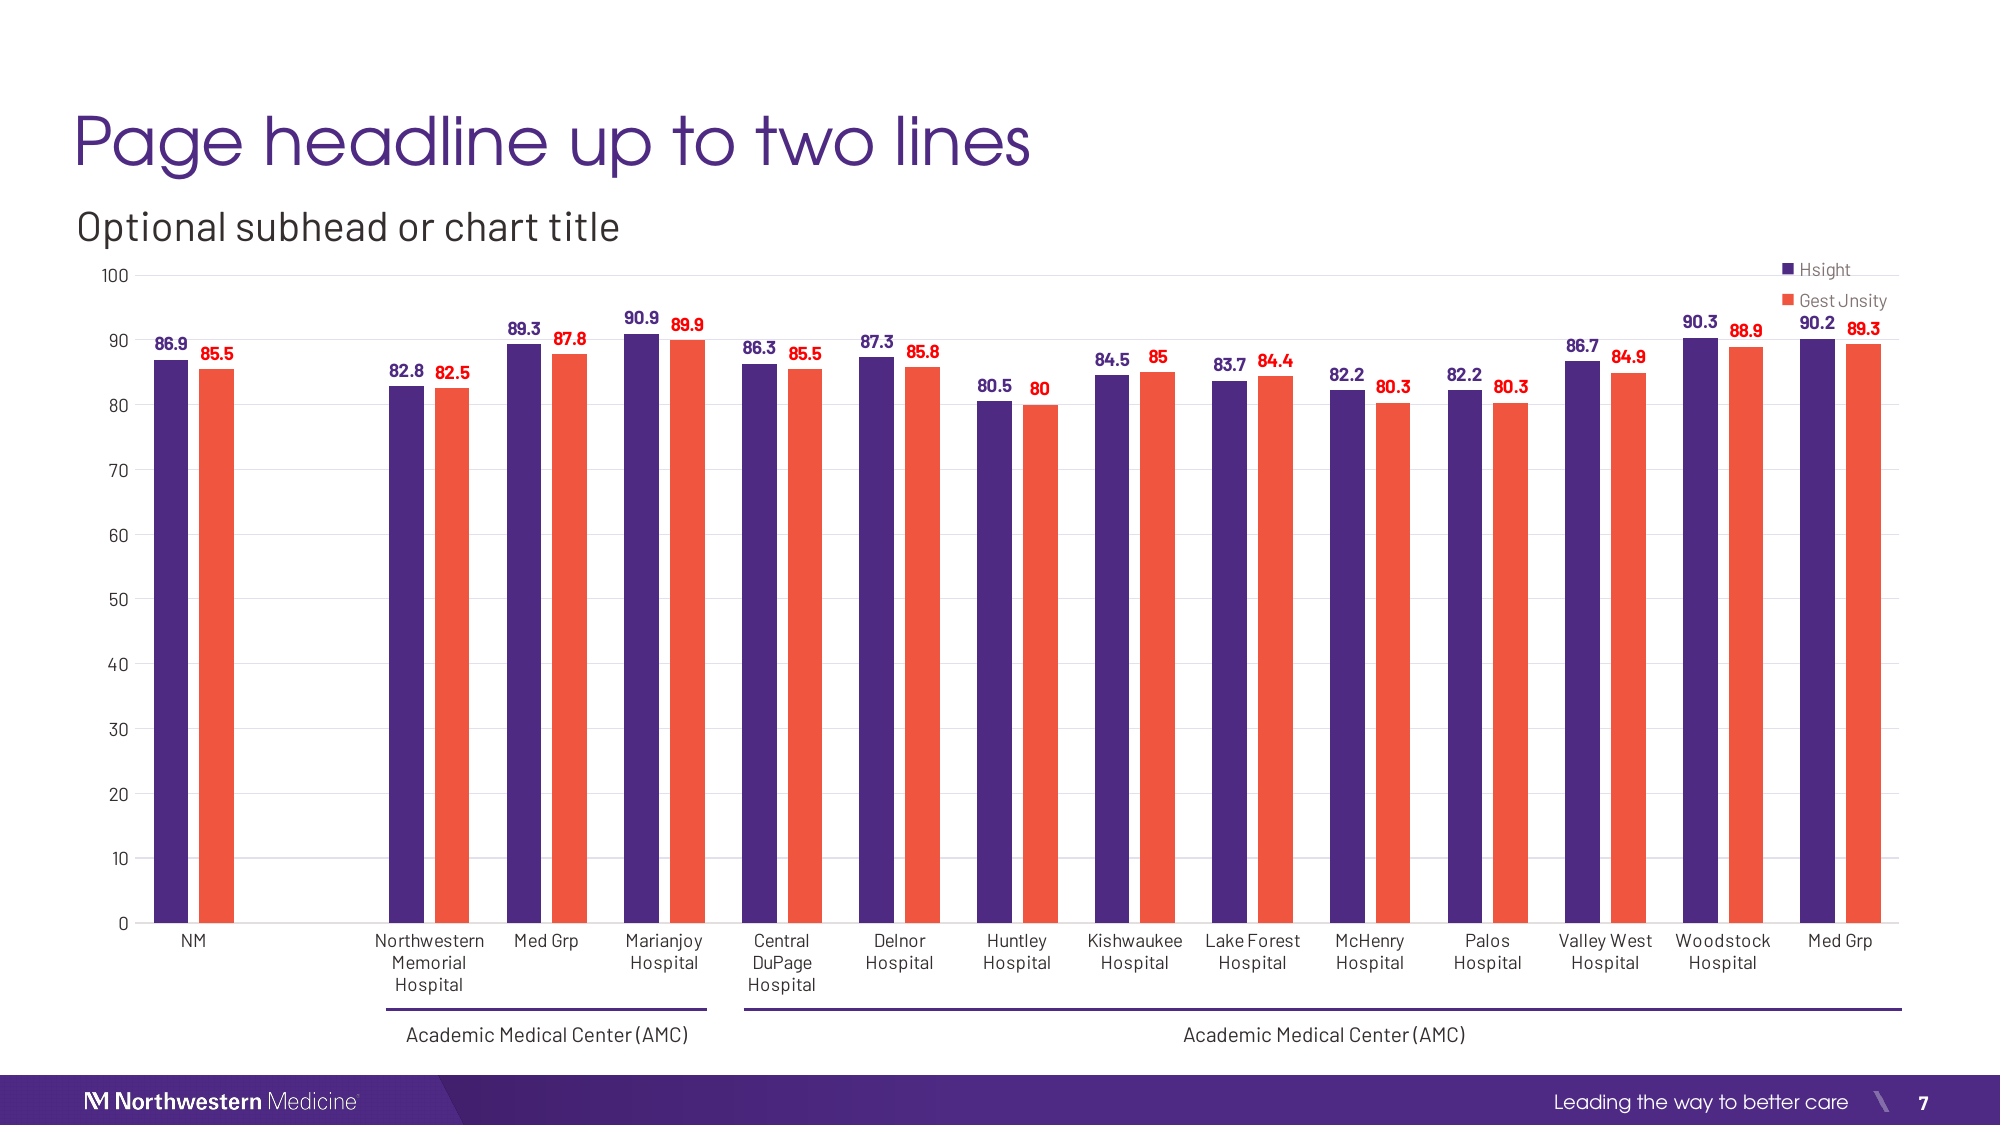

# Page headline up to two lines
Optional subhead or chart title

### Chart

| Category | Hsight | Gest Jnsity |
|---|---|---|
| NM | 86.9 | 85.5 |
|  | None | None |
| Northwestern Memorial Hospital | 82.8 | 82.5 |
| Med Grp | 89.3 | 87.8 |
| Marianjoy Hospital | 90.9 | 89.9 |
| Central DuPage Hospital | 86.3 | 85.5 |
| Delnor Hospital | 87.3 | 85.8 |
| Huntley Hospital | 80.5 | 80.0 |
| Kishwaukee Hospital | 84.5 | 85.0 |
| Lake Forest Hospital | 83.7 | 84.4 |
| McHenry Hospital | 82.2 | 80.3 |
| Palos Hospital | 82.2 | 80.3 |
| Valley West Hospital | 86.7 | 84.9 |
| Woodstock Hospital | 90.3 | 88.9 |
| Med Grp | 90.2 | 89.3 |
Academic Medical Center (AMC)
Academic Medical Center (AMC)
7